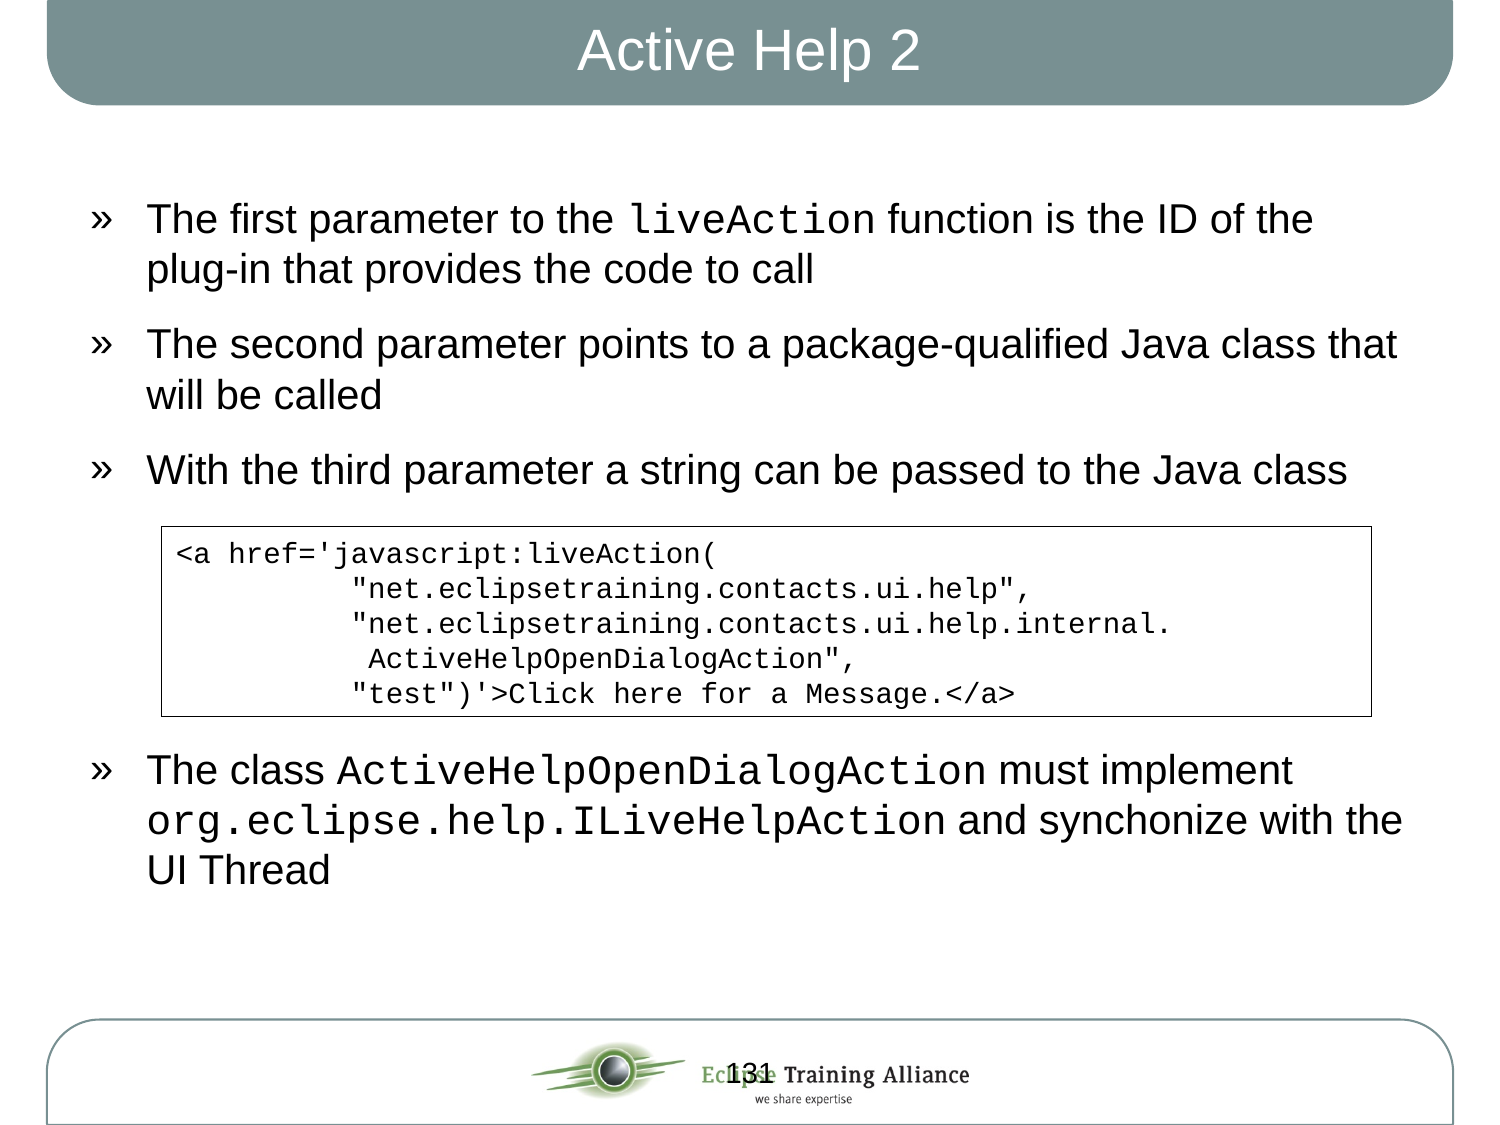

# Active Help 2
The first parameter to the liveAction function is the ID of the plug-in that provides the code to call
The second parameter points to a package-qualified Java class that will be called
With the third parameter a string can be passed to the Java class

The class ActiveHelpOpenDialogAction must implement org.eclipse.help.ILiveHelpAction and synchonize with the UI Thread

<a href='javascript:liveAction(
          "net.eclipsetraining.contacts.ui.help",
          "net.eclipsetraining.contacts.ui.help.internal.
           ActiveHelpOpenDialogAction",
          "test")'>Click here for a Message.</a>
131